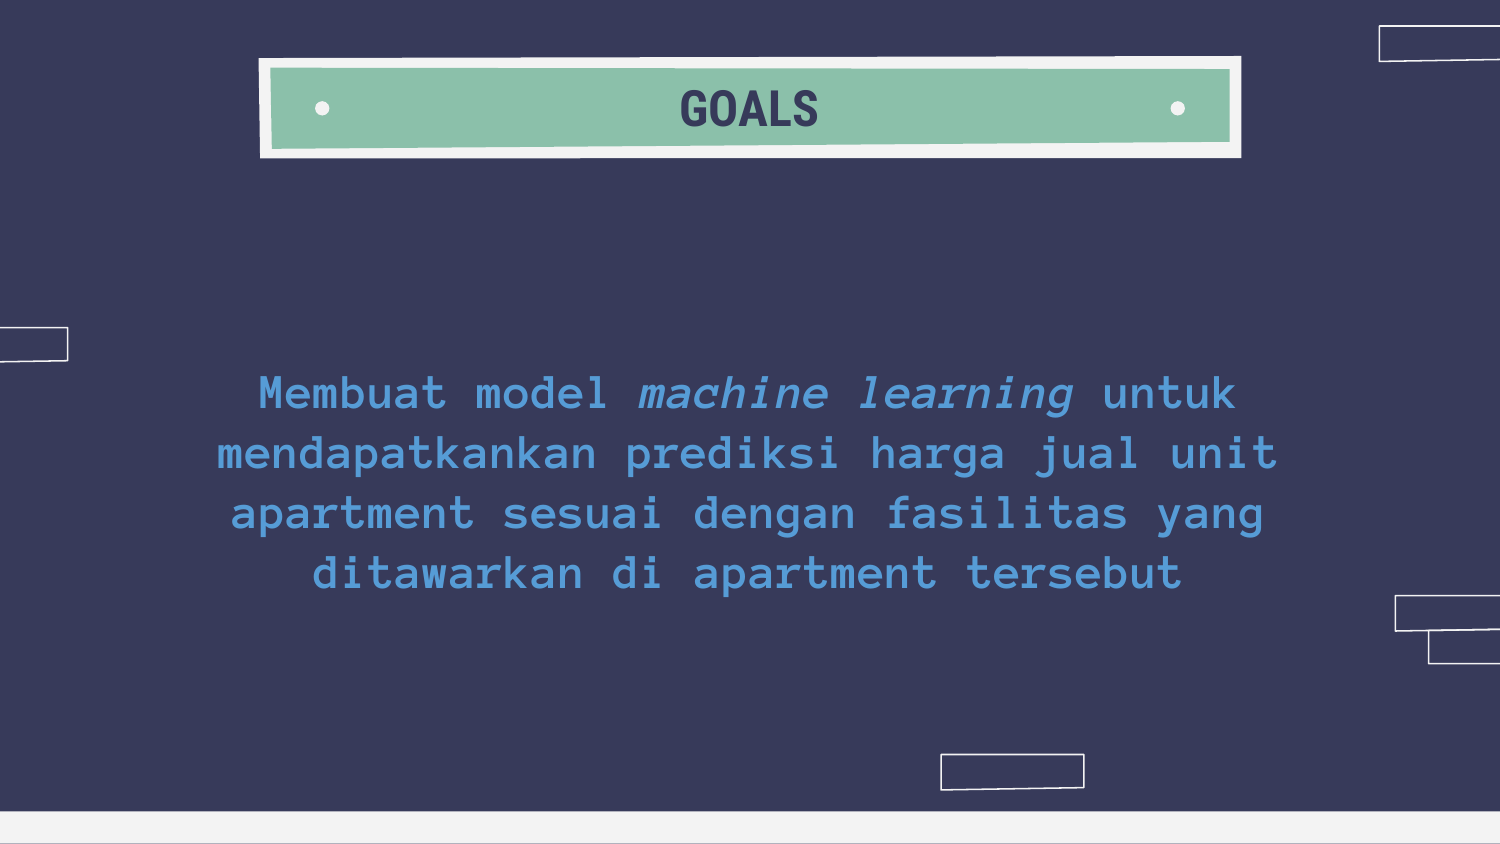

# GOALS
Membuat model machine learning untuk mendapatkankan prediksi harga jual unit apartment sesuai dengan fasilitas yang ditawarkan di apartment tersebut